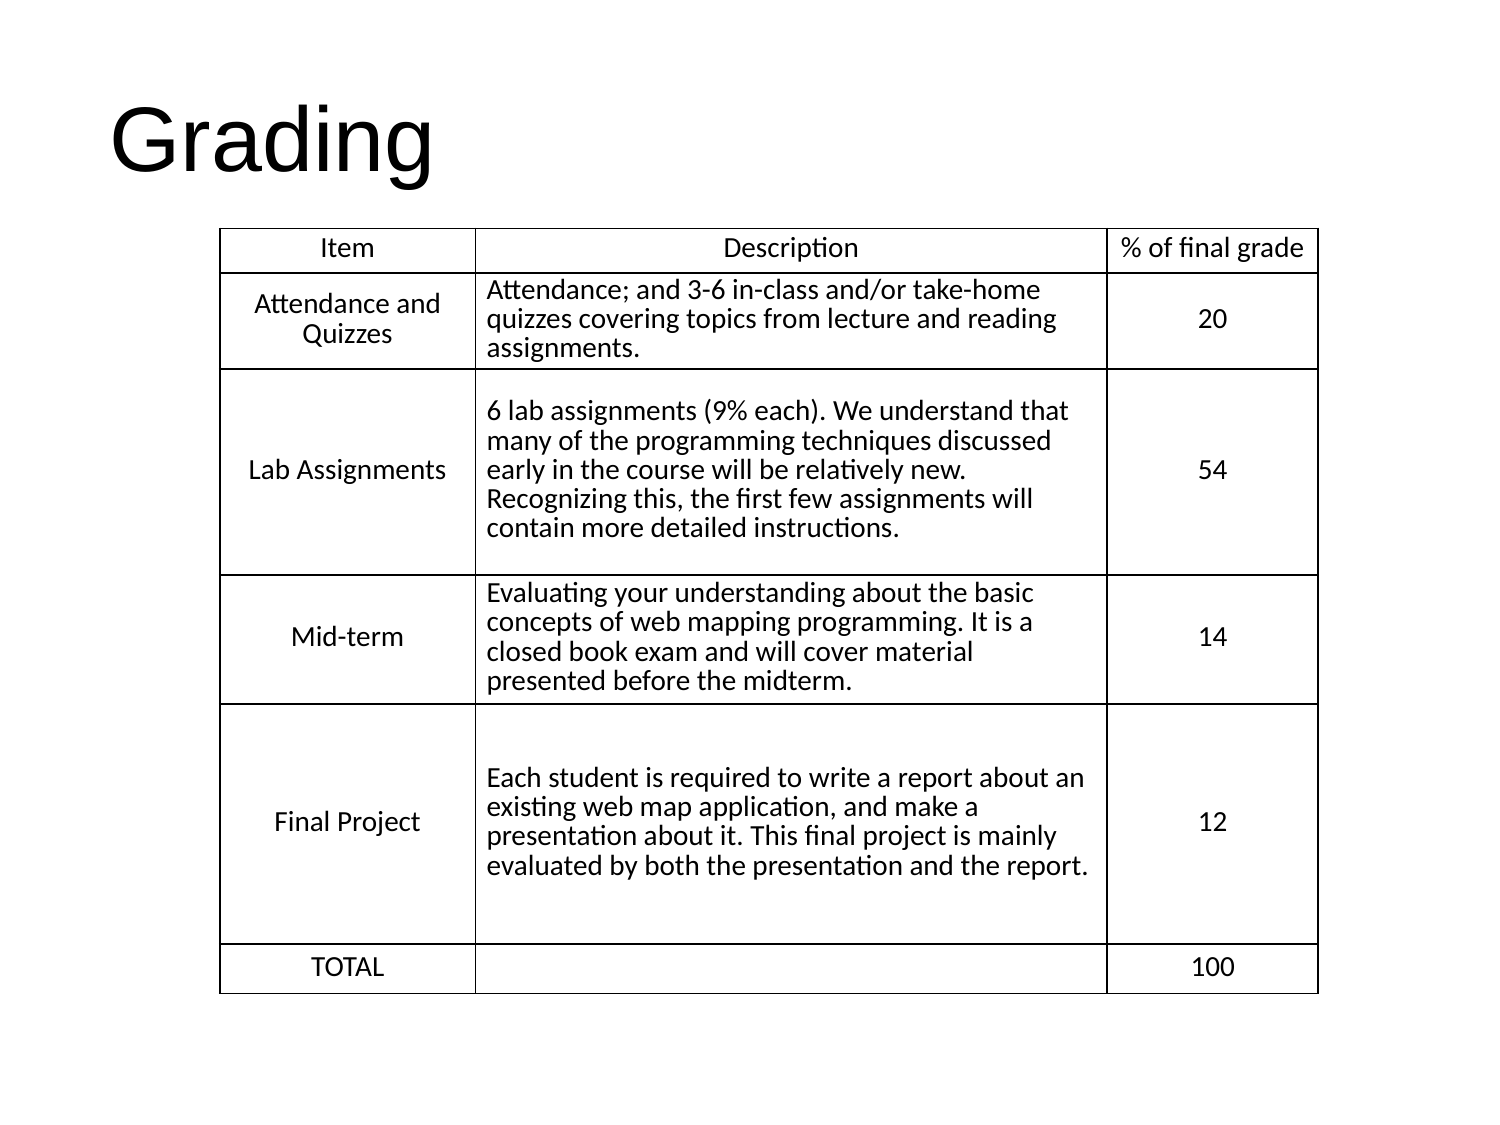

# Grading
| Item | Description | % of final grade |
| --- | --- | --- |
| Attendance and Quizzes | Attendance; and 3-6 in-class and/or take-home quizzes covering topics from lecture and reading assignments. | 20 |
| Lab Assignments | 6 lab assignments (9% each). We understand that many of the programming techniques discussed early in the course will be relatively new. Recognizing this, the first few assignments will contain more detailed instructions. | 54 |
| Mid-term | Evaluating your understanding about the basic concepts of web mapping programming. It is a closed book exam and will cover material presented before the midterm. | 14 |
| Final Project | Each student is required to write a report about an existing web map application, and make a presentation about it. This final project is mainly evaluated by both the presentation and the report. | 12 |
| TOTAL |  | 100 |